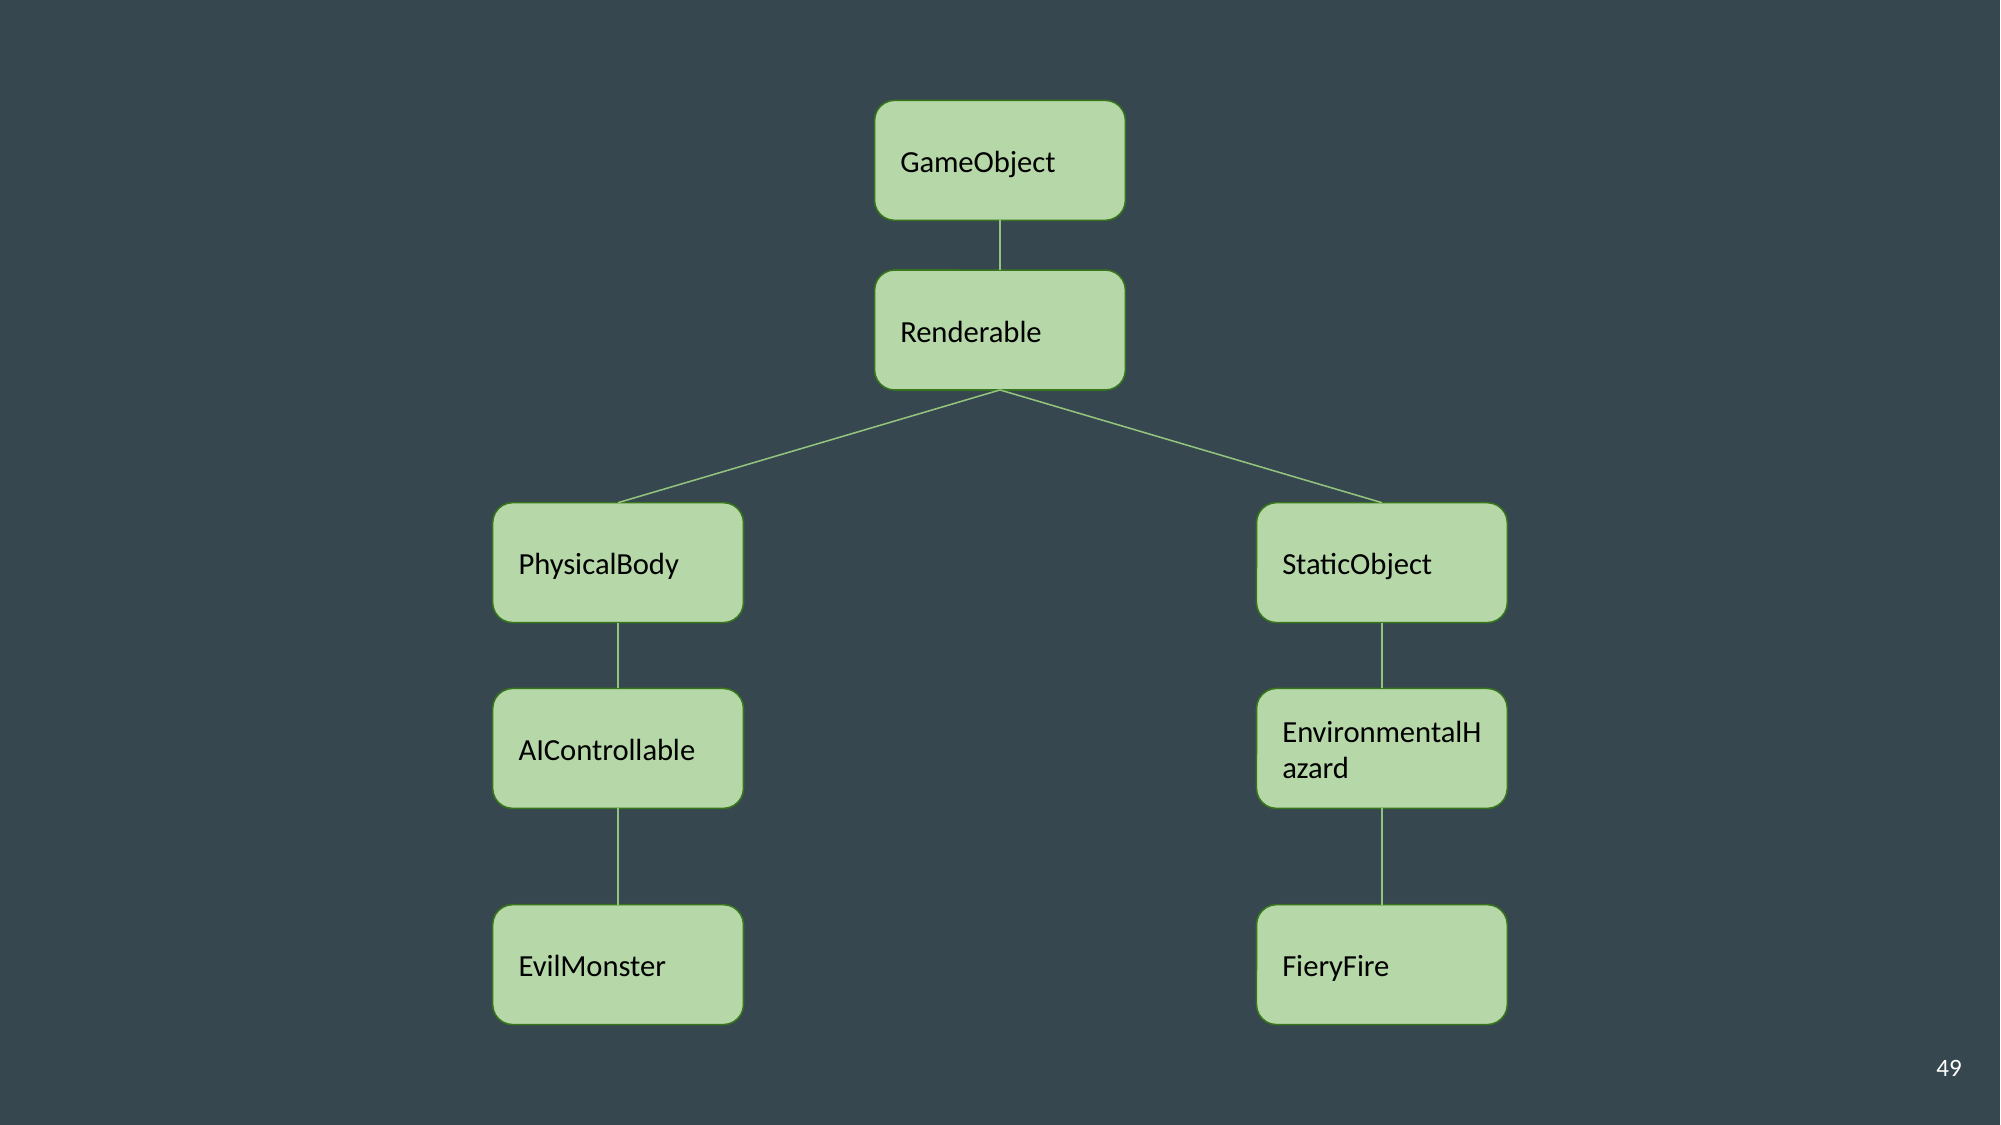

GameObject
Renderable
PhysicalBody
StaticObject
AIControllable
EnvironmentalHazard
EvilMonster
FieryFire
49